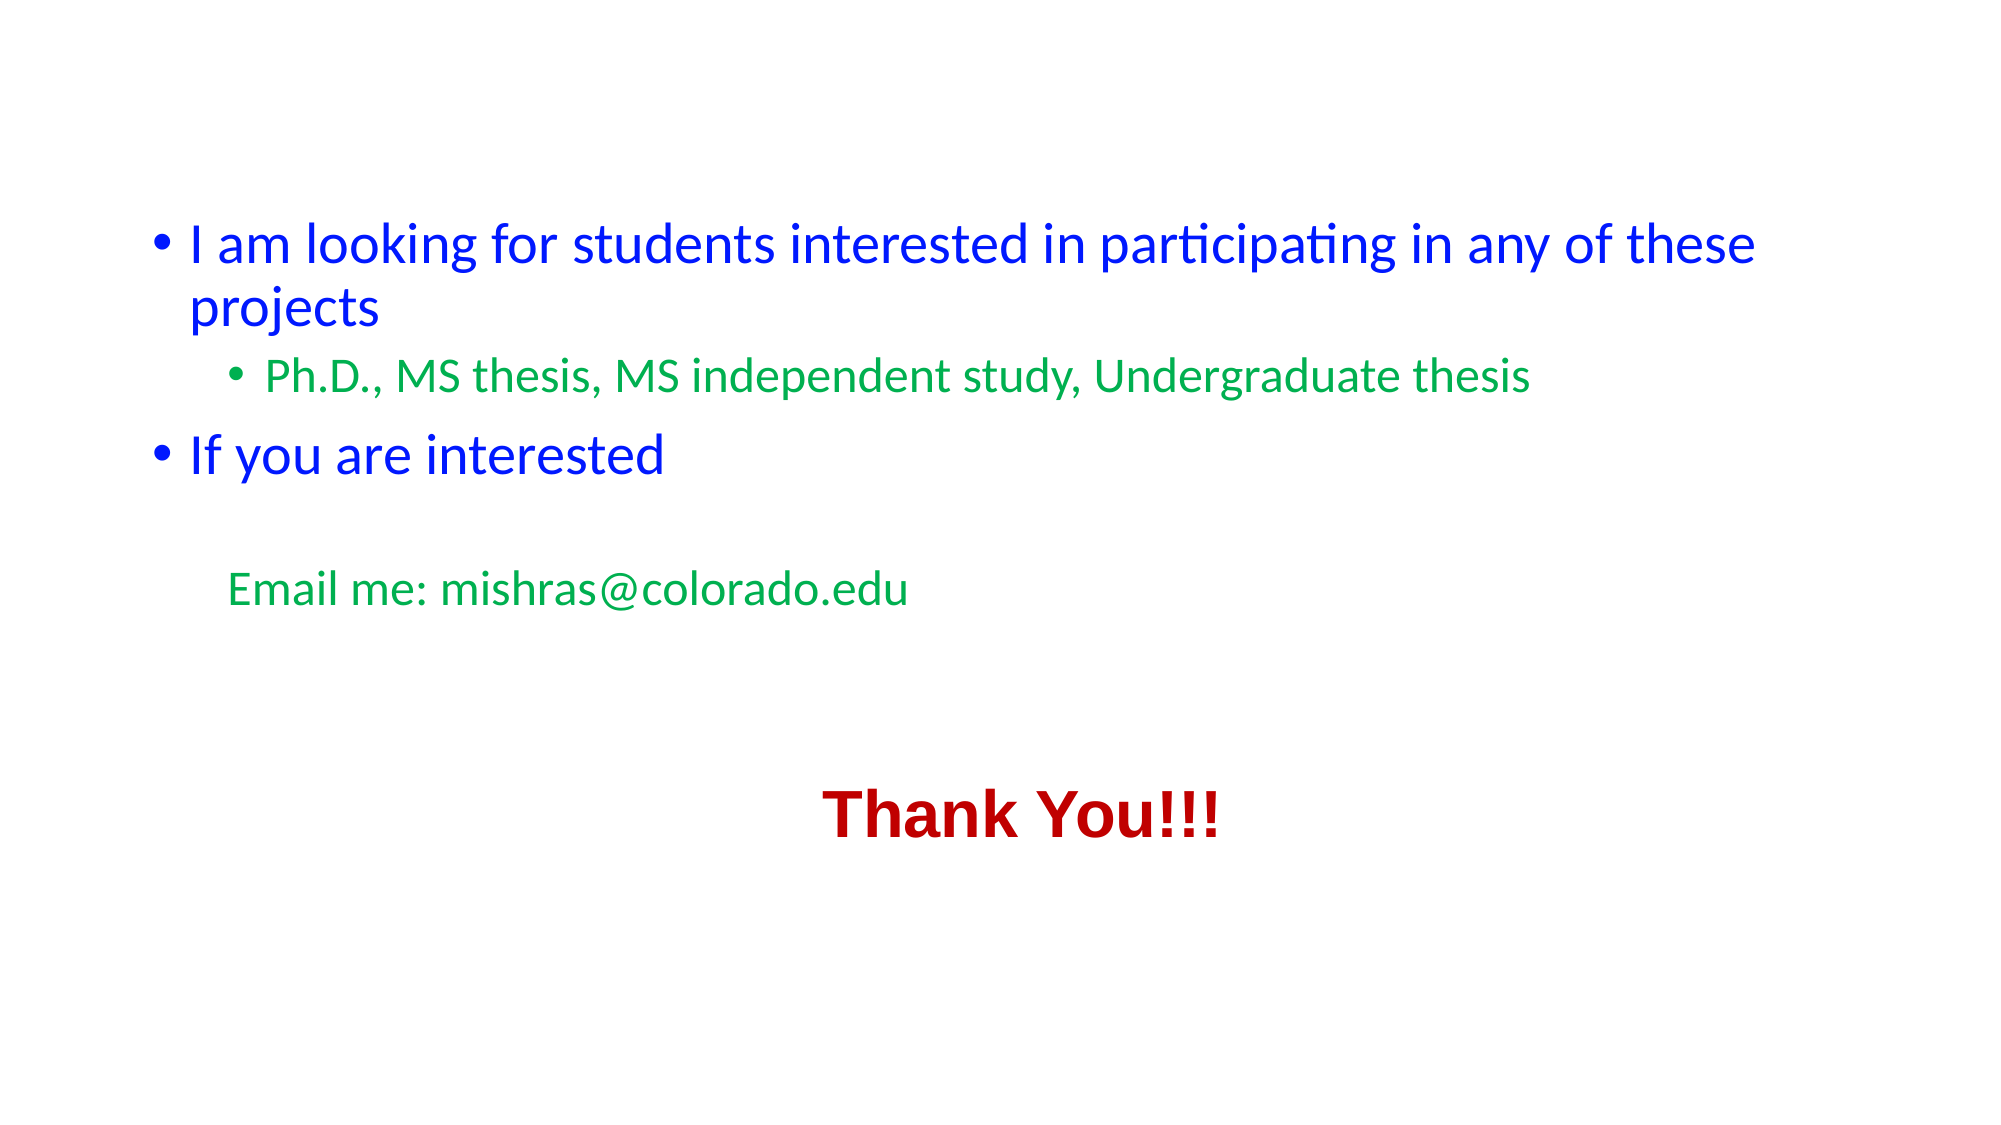

I am looking for students interested in participating in any of these projects
Ph.D., MS thesis, MS independent study, Undergraduate thesis
If you are interested

Email me: mishras@colorado.edu
Thank You!!!